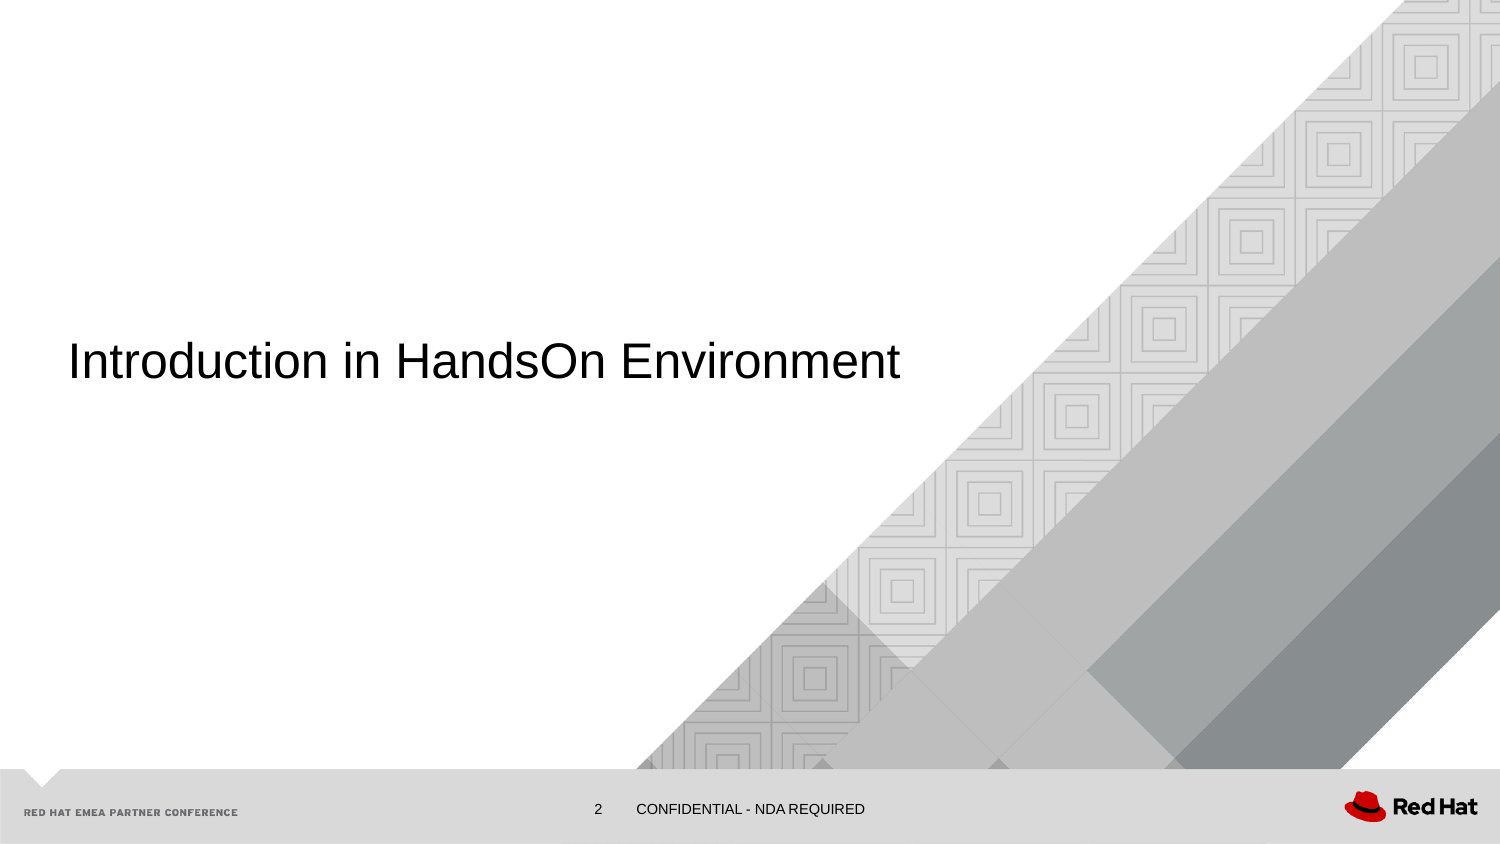

# Introduction in HandsOn Environment
2
CONFIDENTIAL - NDA REQUIRED